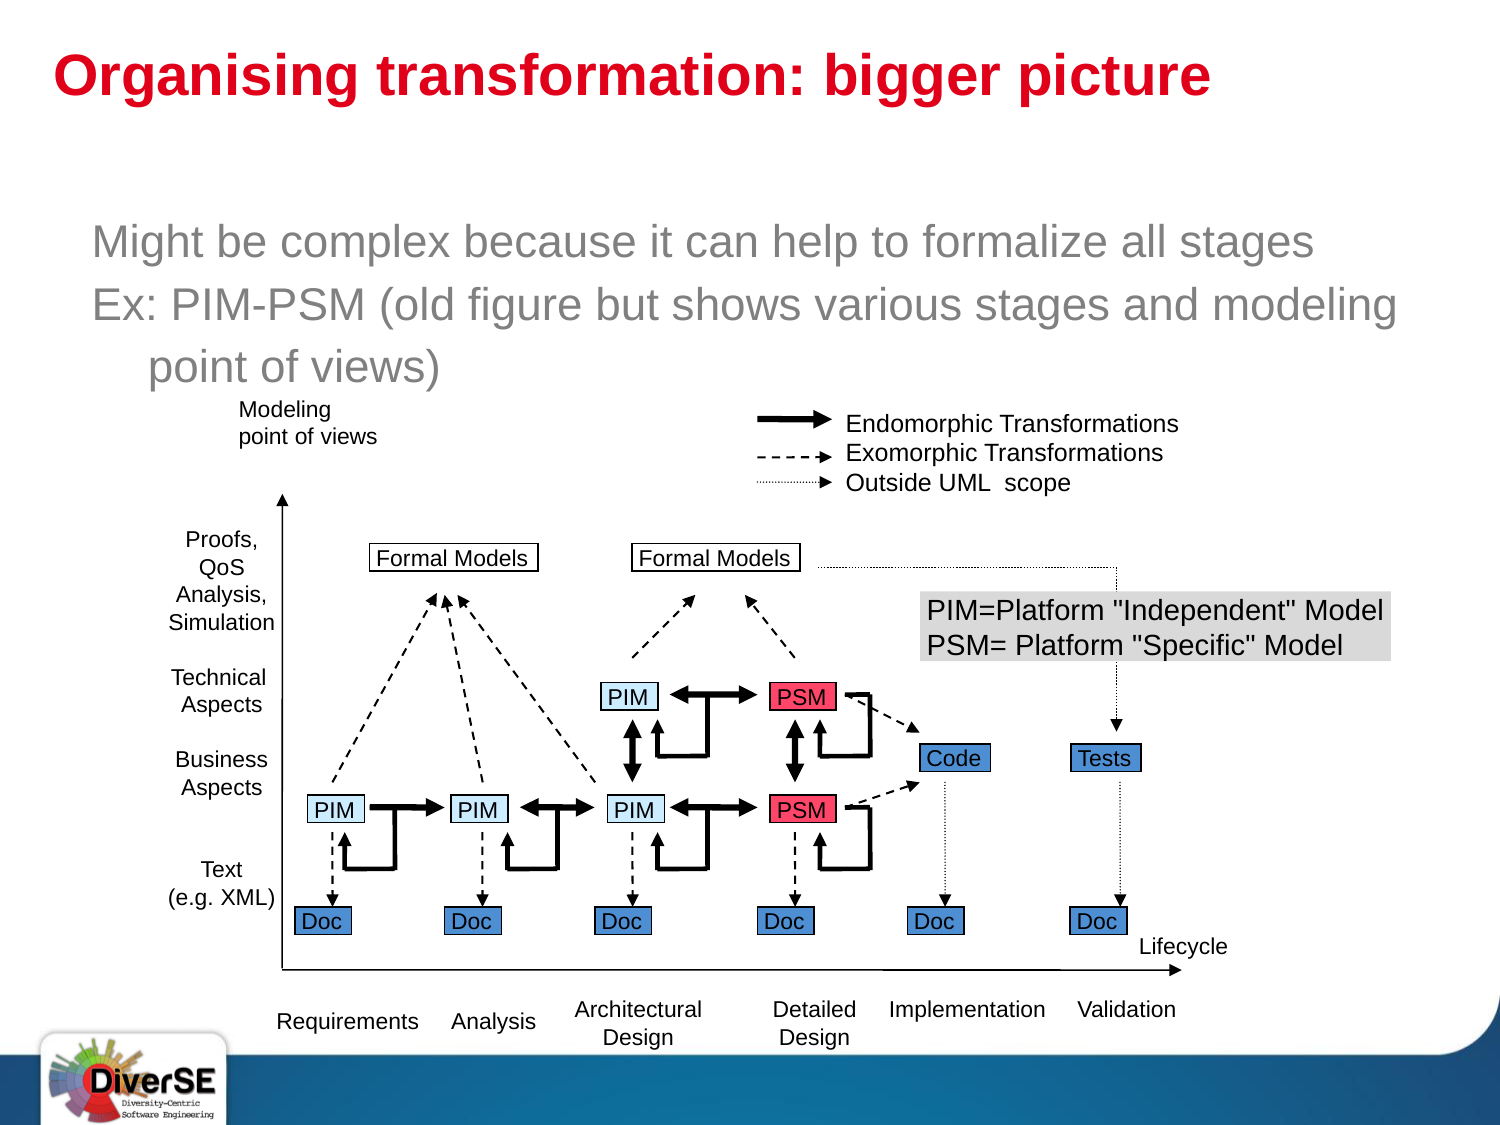

# Organising transformation: bigger picture
Might be complex because it can help to formalize all stages
Ex: PIM-PSM (old figure but shows various stages and modeling point of views)
Modeling
point of views
Endomorphic Transformations
Exomorphic Transformations
Outside UML  scope

Proofs,
QoS
Analysis,
Simulation

Technical
Aspects

Business
Aspects

Text
(e.g. XML)
Formal Models
Formal Models

PIM
PSM

Code
Tests

PIM
PIM
PIM
PSM

Doc
Doc
Doc
Doc
Doc
Doc
Lifecycle

Architectural
Design
Detailed
Design
Implementation
Validation
Requirements
Analysis

PIM=Platform "Independent" Model
PSM= Platform "Specific" Model